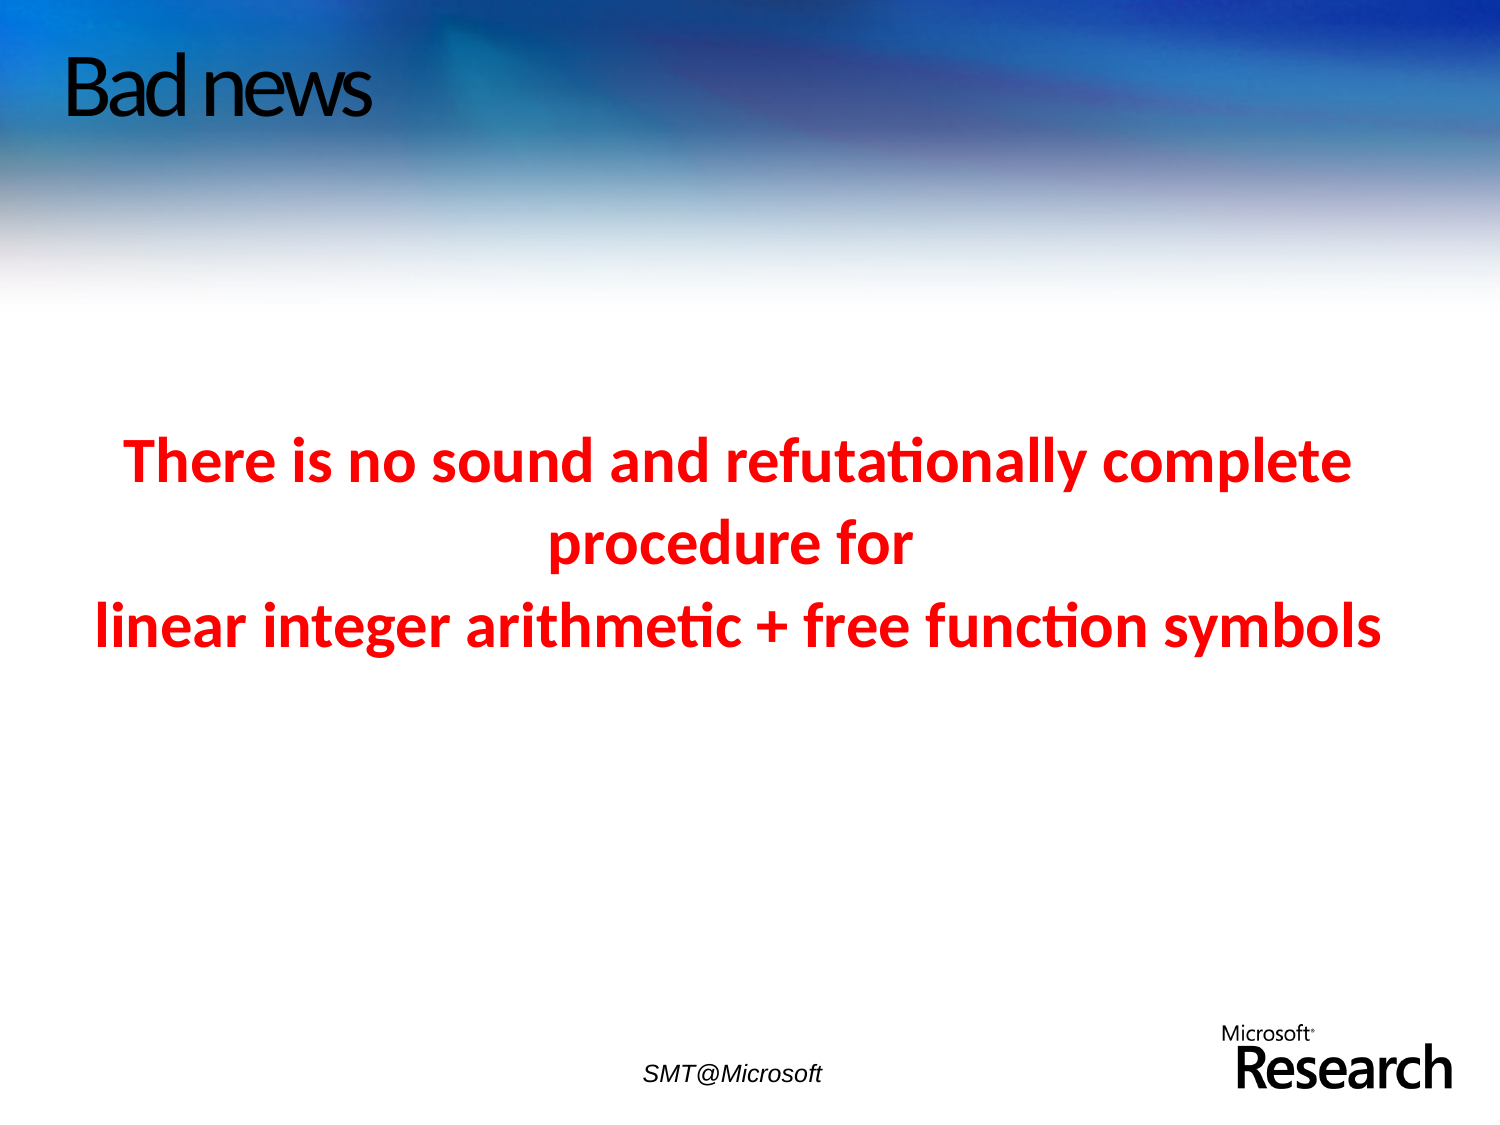

# Bad news
There is no sound and refutationally complete
procedure for
linear integer arithmetic + free function symbols
SMT@Microsoft